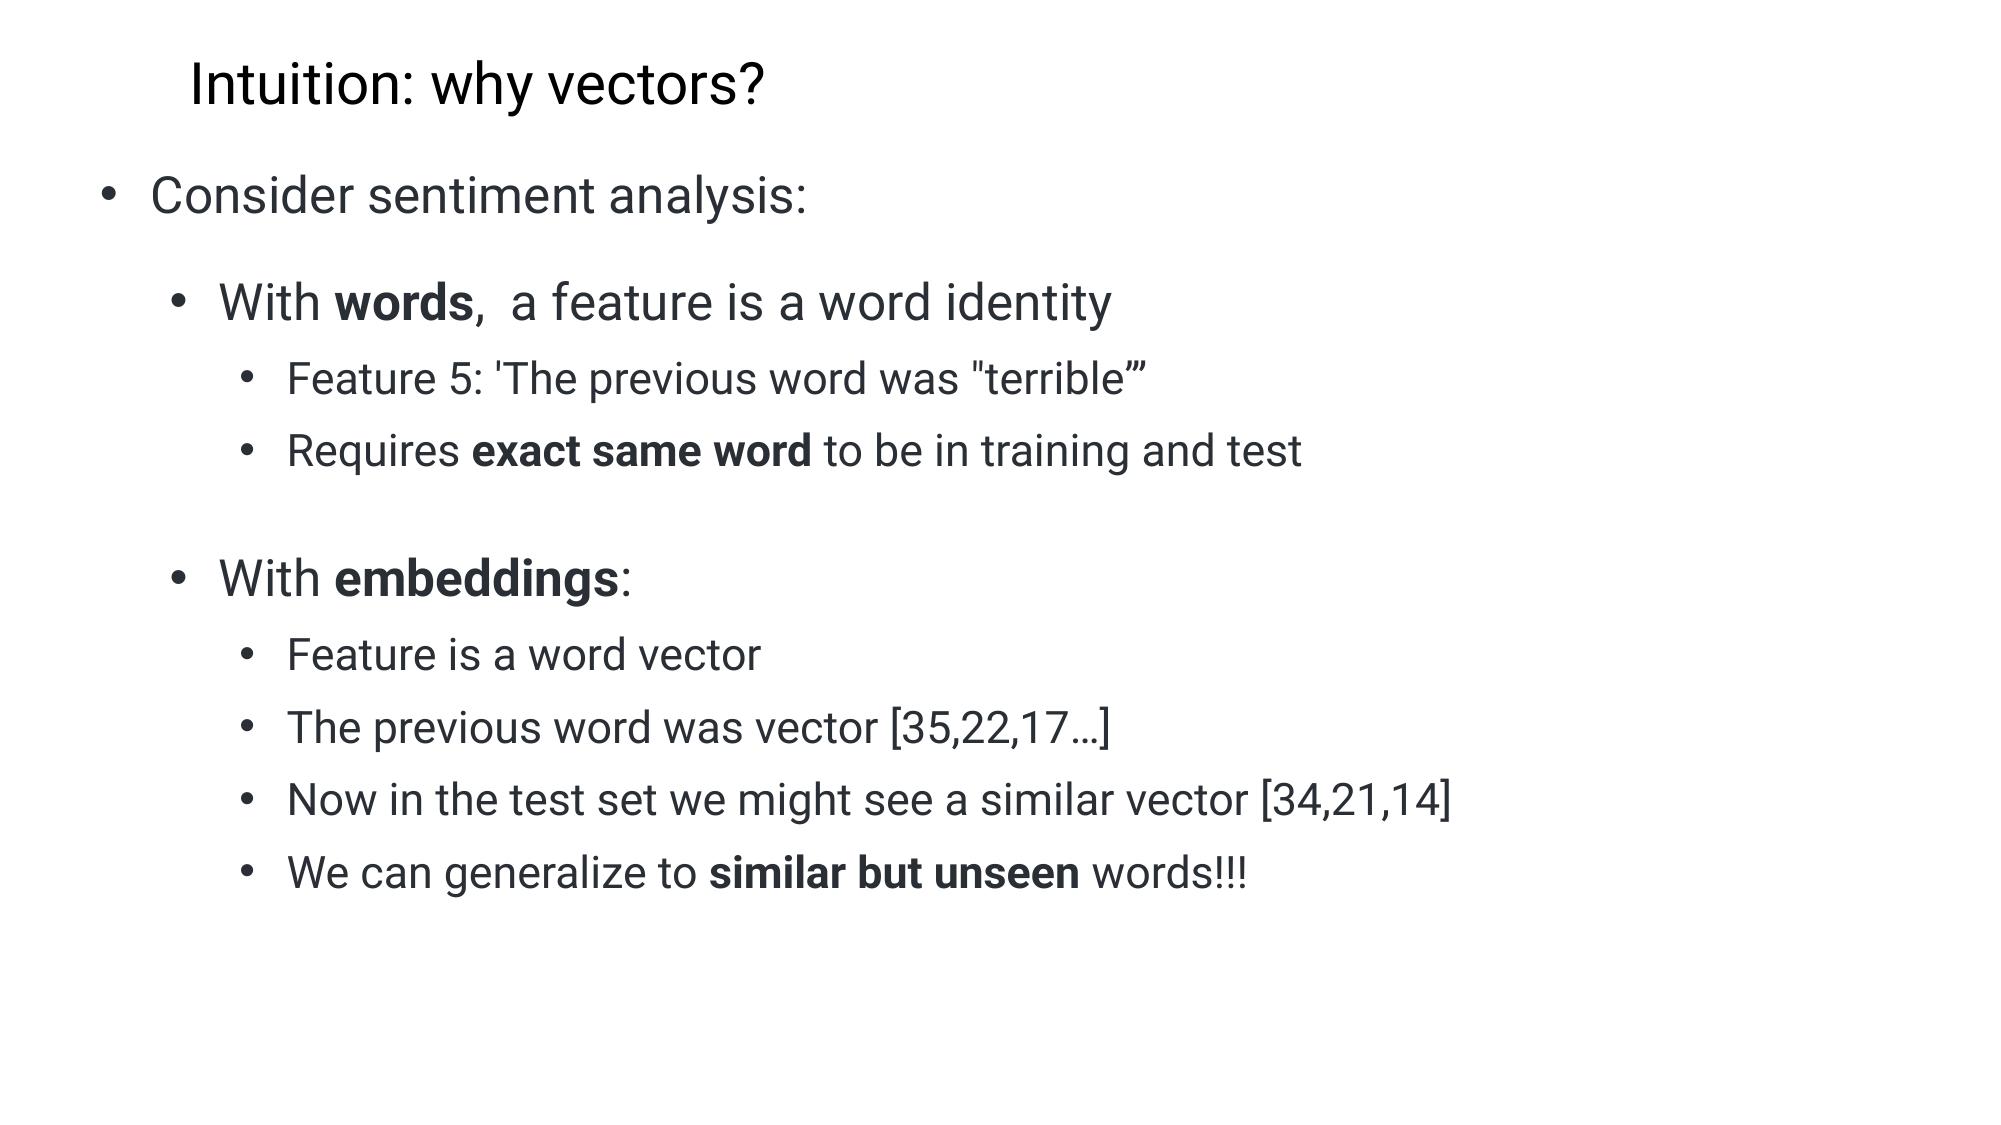

# Intuition: why vectors?
Consider sentiment analysis:

With words,  a feature is a word identity
Feature 5: 'The previous word was "terrible”’
Requires exact same word to be in training and test

With embeddings:
Feature is a word vector
The previous word was vector [35,22,17…]
Now in the test set we might see a similar vector [34,21,14]
We can generalize to similar but unseen words!!!